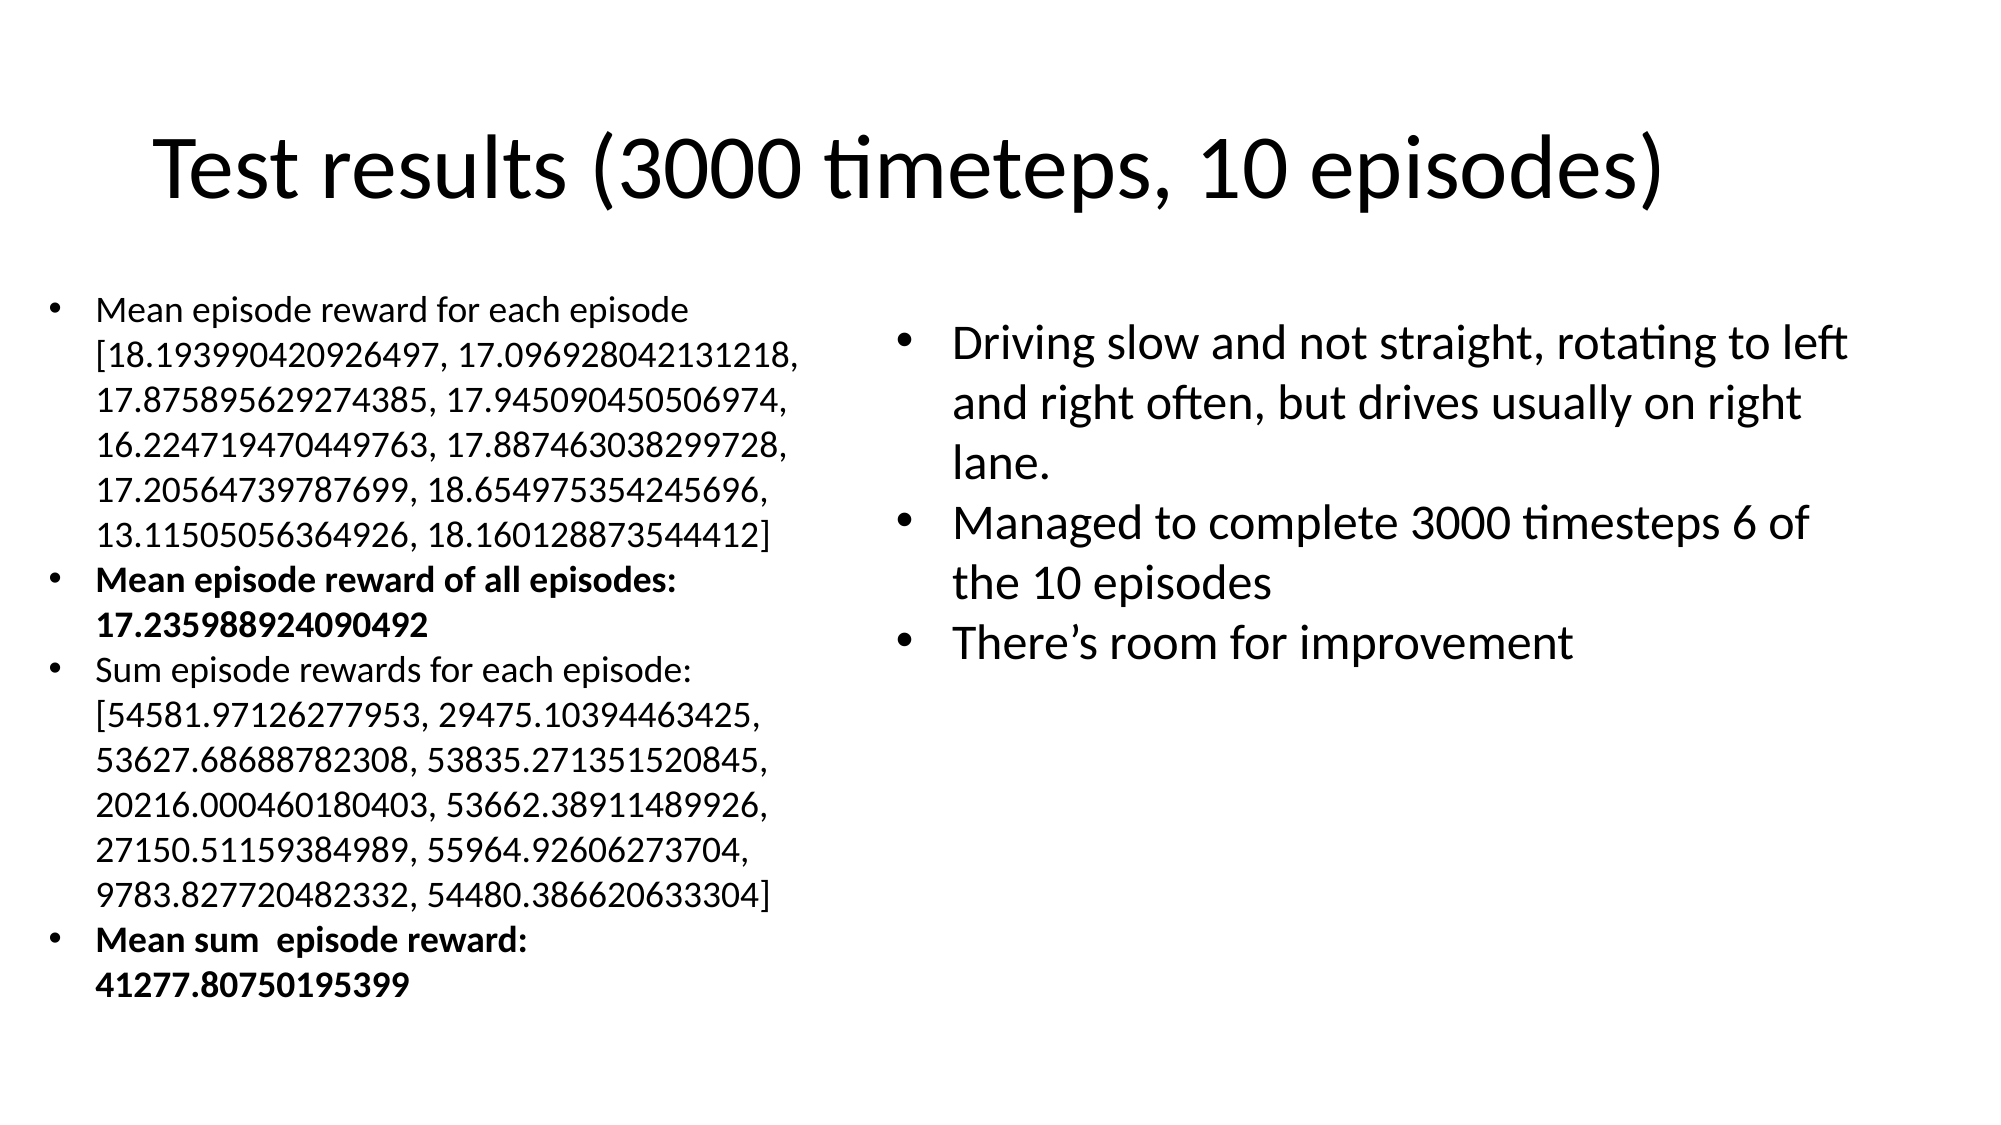

# Test results (3000 timeteps, 10 episodes)
Mean episode reward for each episode [18.193990420926497, 17.096928042131218, 17.875895629274385, 17.945090450506974, 16.224719470449763, 17.887463038299728, 17.20564739787699, 18.654975354245696, 13.11505056364926, 18.160128873544412]
Mean episode reward of all episodes: 17.235988924090492
Sum episode rewards for each episode: [54581.97126277953, 29475.10394463425, 53627.68688782308, 53835.271351520845, 20216.000460180403, 53662.38911489926, 27150.51159384989, 55964.92606273704, 9783.827720482332, 54480.386620633304]
Mean sum  episode reward: 41277.80750195399
Driving slow and not straight, rotating to left and right often, but drives usually on right lane.
Managed to complete 3000 timesteps 6 of the 10 episodes
There’s room for improvement